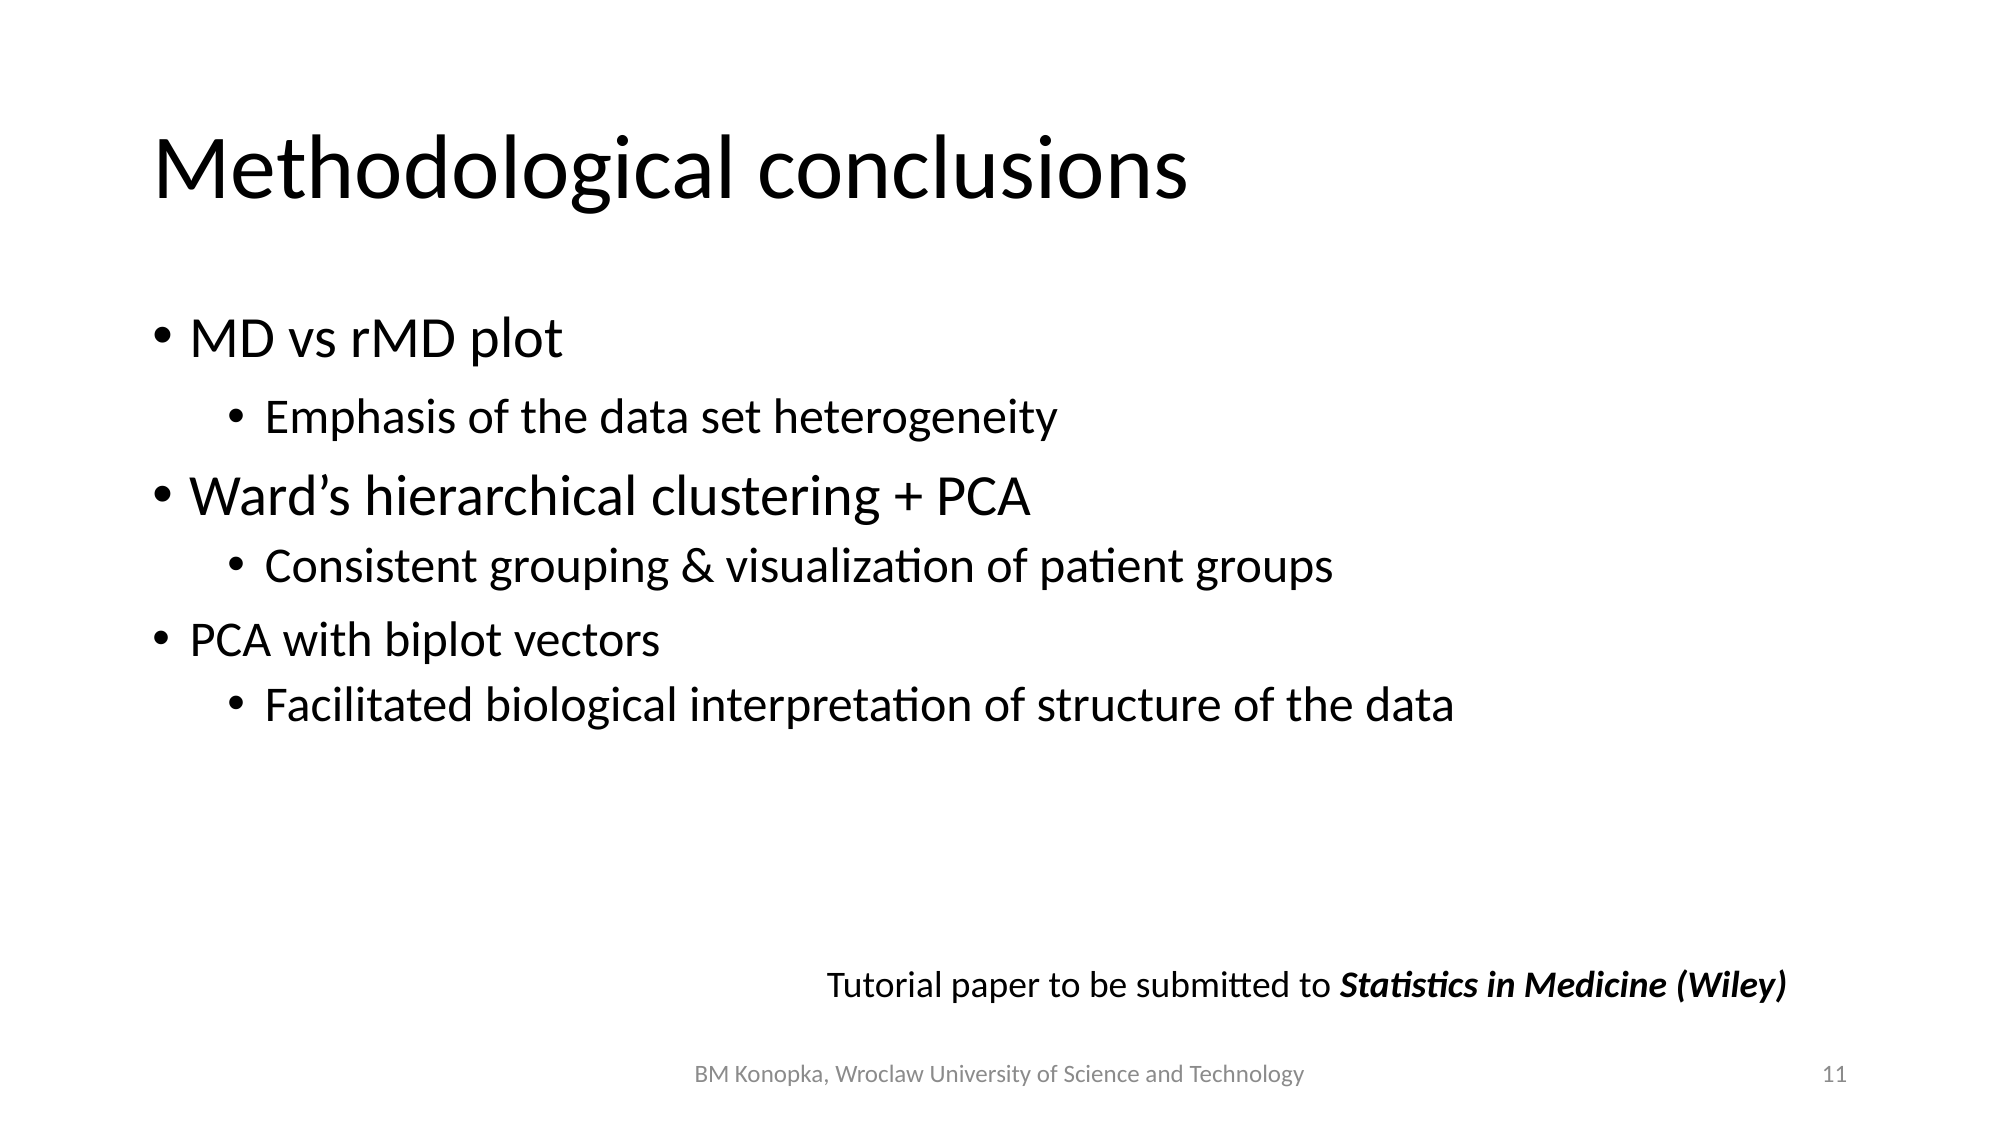

# Methodological conclusions
MD vs rMD plot
Emphasis of the data set heterogeneity
Ward’s hierarchical clustering + PCA
Consistent grouping & visualization of patient groups
PCA with biplot vectors
Facilitated biological interpretation of structure of the data
Tutorial paper to be submitted to Statistics in Medicine (Wiley)
BM Konopka, Wroclaw University of Science and Technology
11